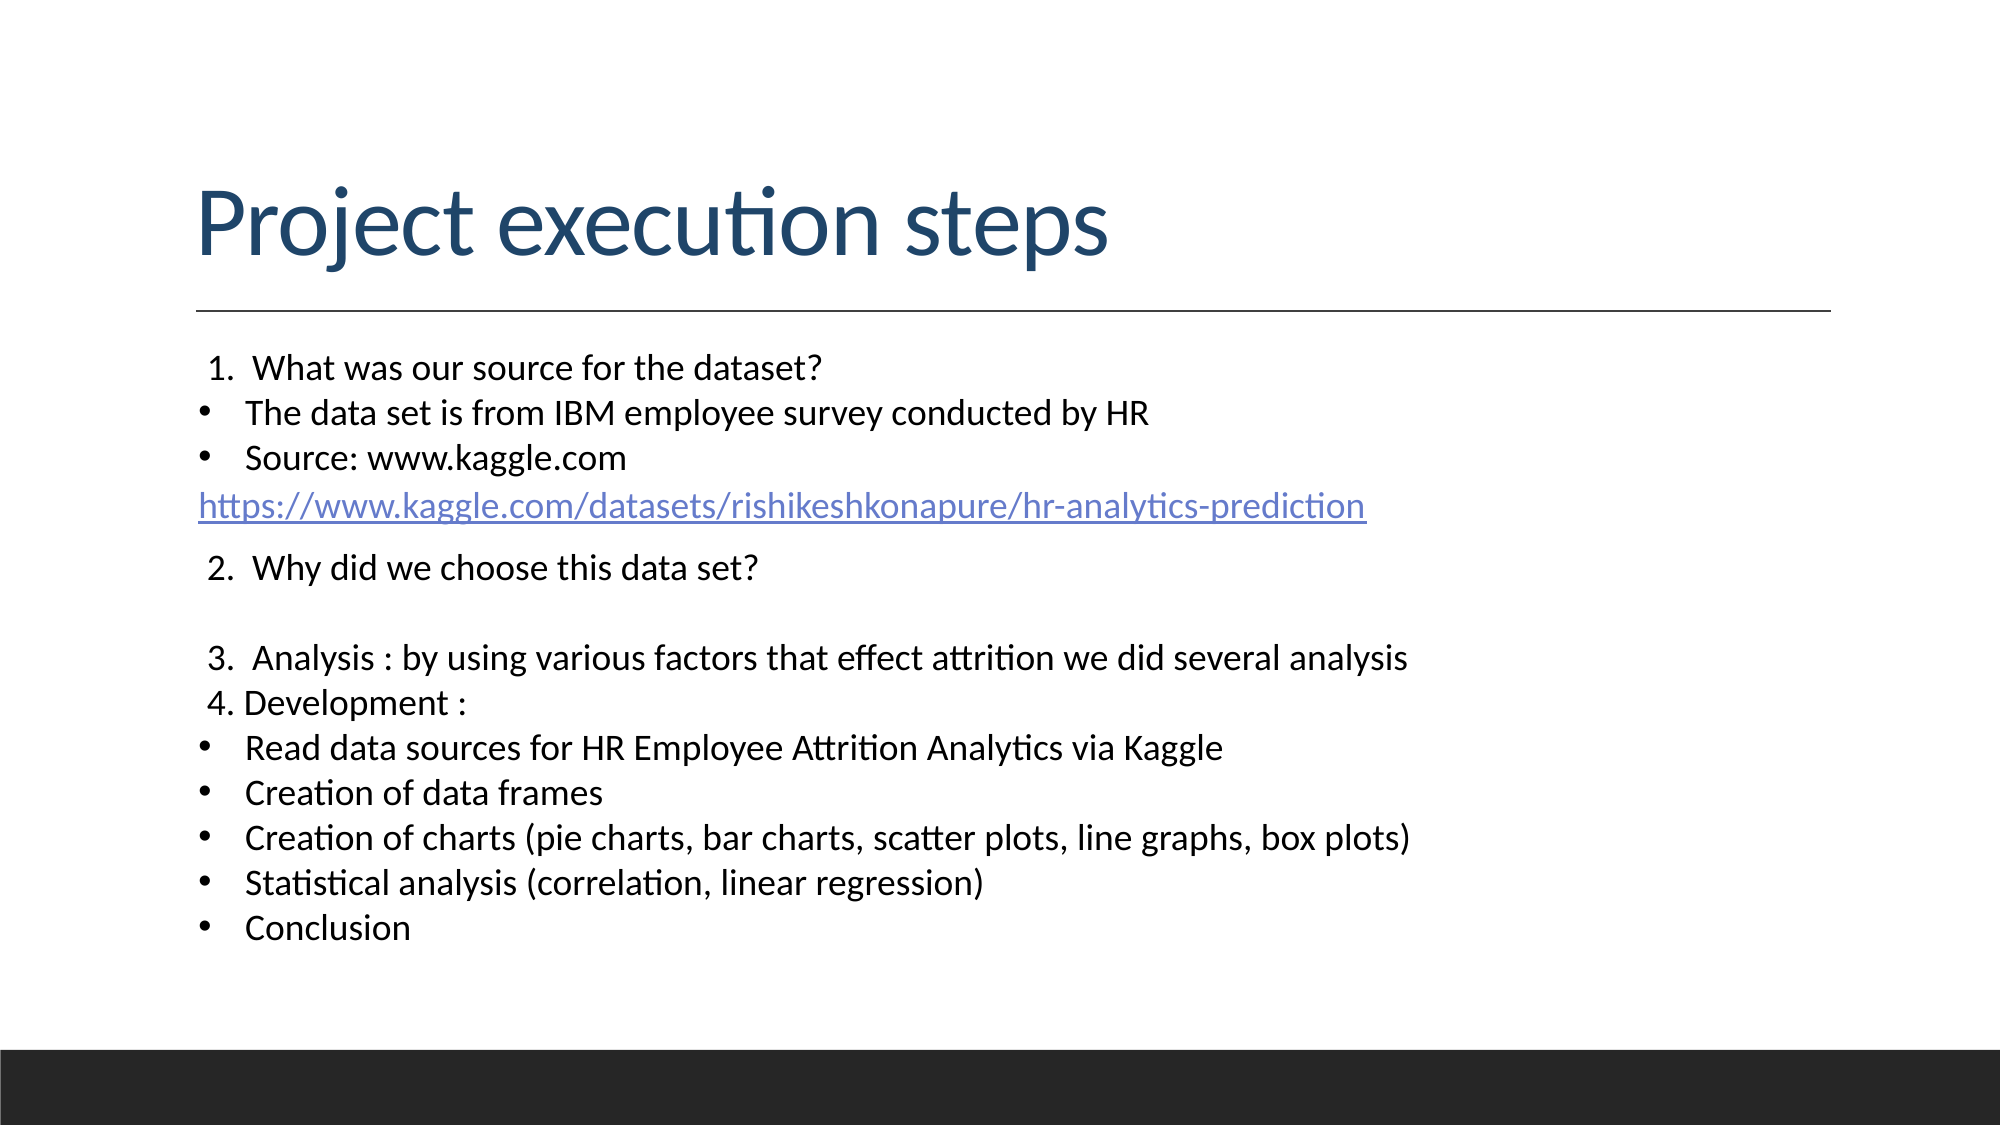

# Project execution steps
 1.  What was our source for the dataset?
The data set is from IBM employee survey conducted by HR
Source: www.kaggle.com
https://www.kaggle.com/datasets/rishikeshkonapure/hr-analytics-prediction
 2.  Why did we choose this data set?

 3.  Analysis : by using various factors that effect attrition we did several analysis
 4. Development :
Read data sources for HR Employee Attrition Analytics via Kaggle
Creation of data frames
Creation of charts (pie charts, bar charts, scatter plots, line graphs, box plots)
Statistical analysis (correlation, linear regression)
Conclusion